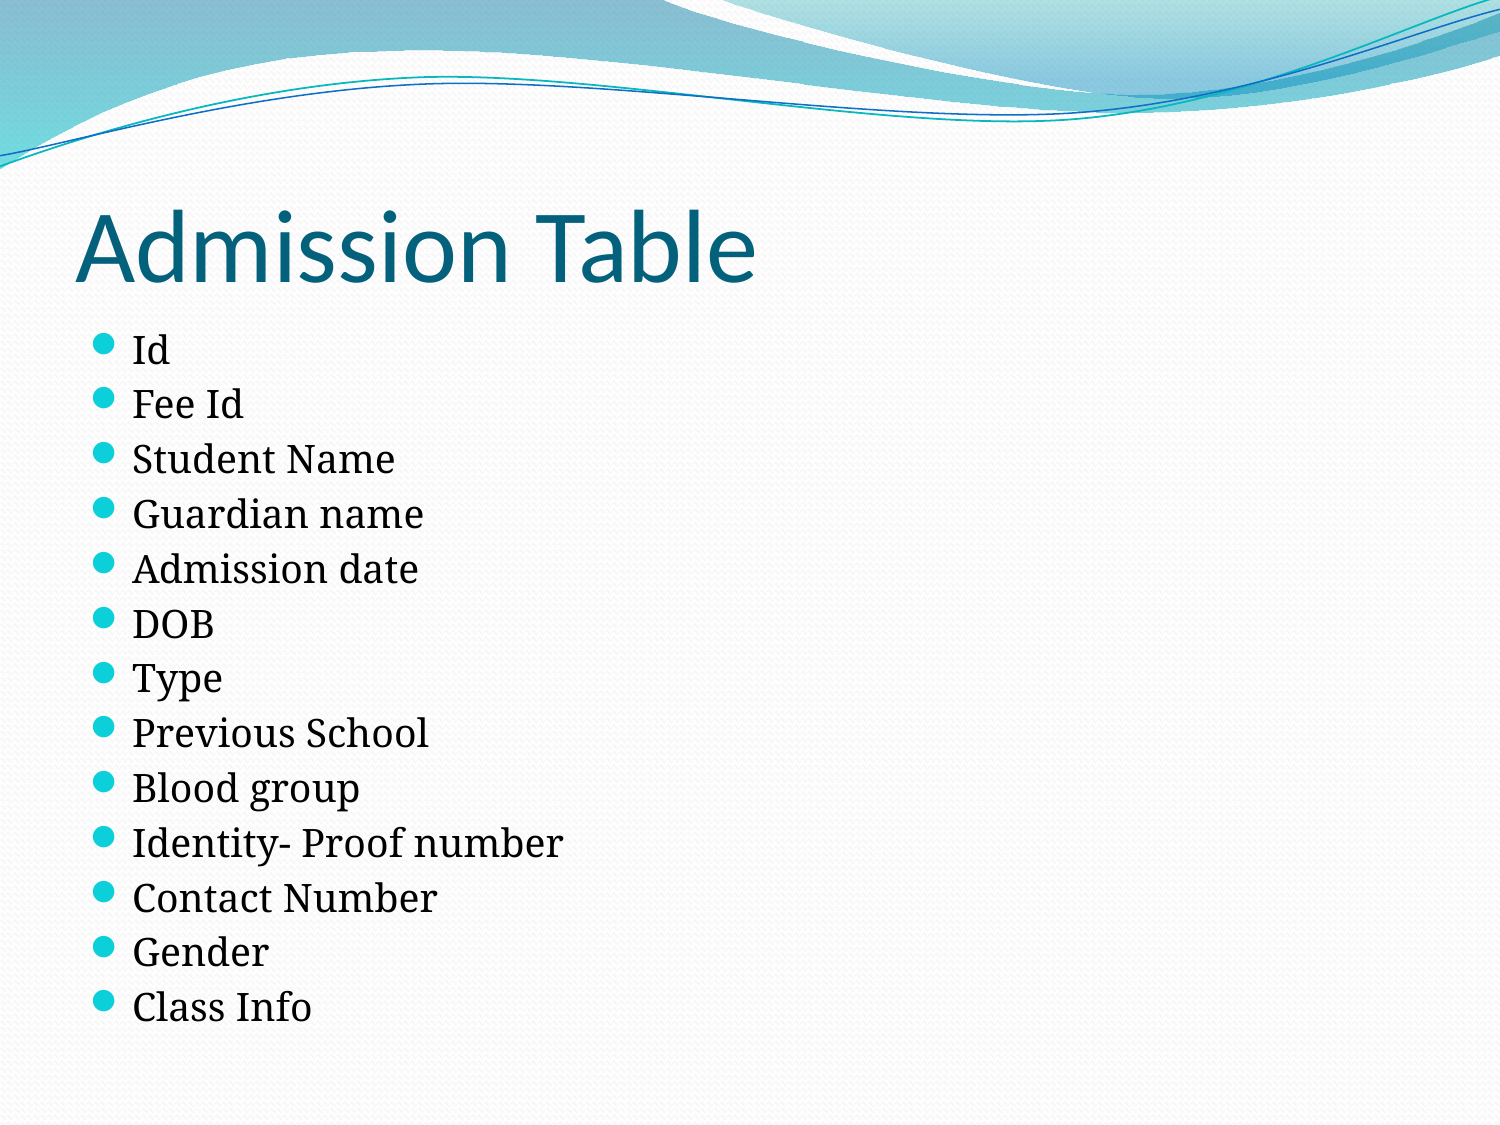

# Admission Table
Id
Fee Id
Student Name
Guardian name
Admission date
DOB
Type
Previous School
Blood group
Identity- Proof number
Contact Number
Gender
Class Info